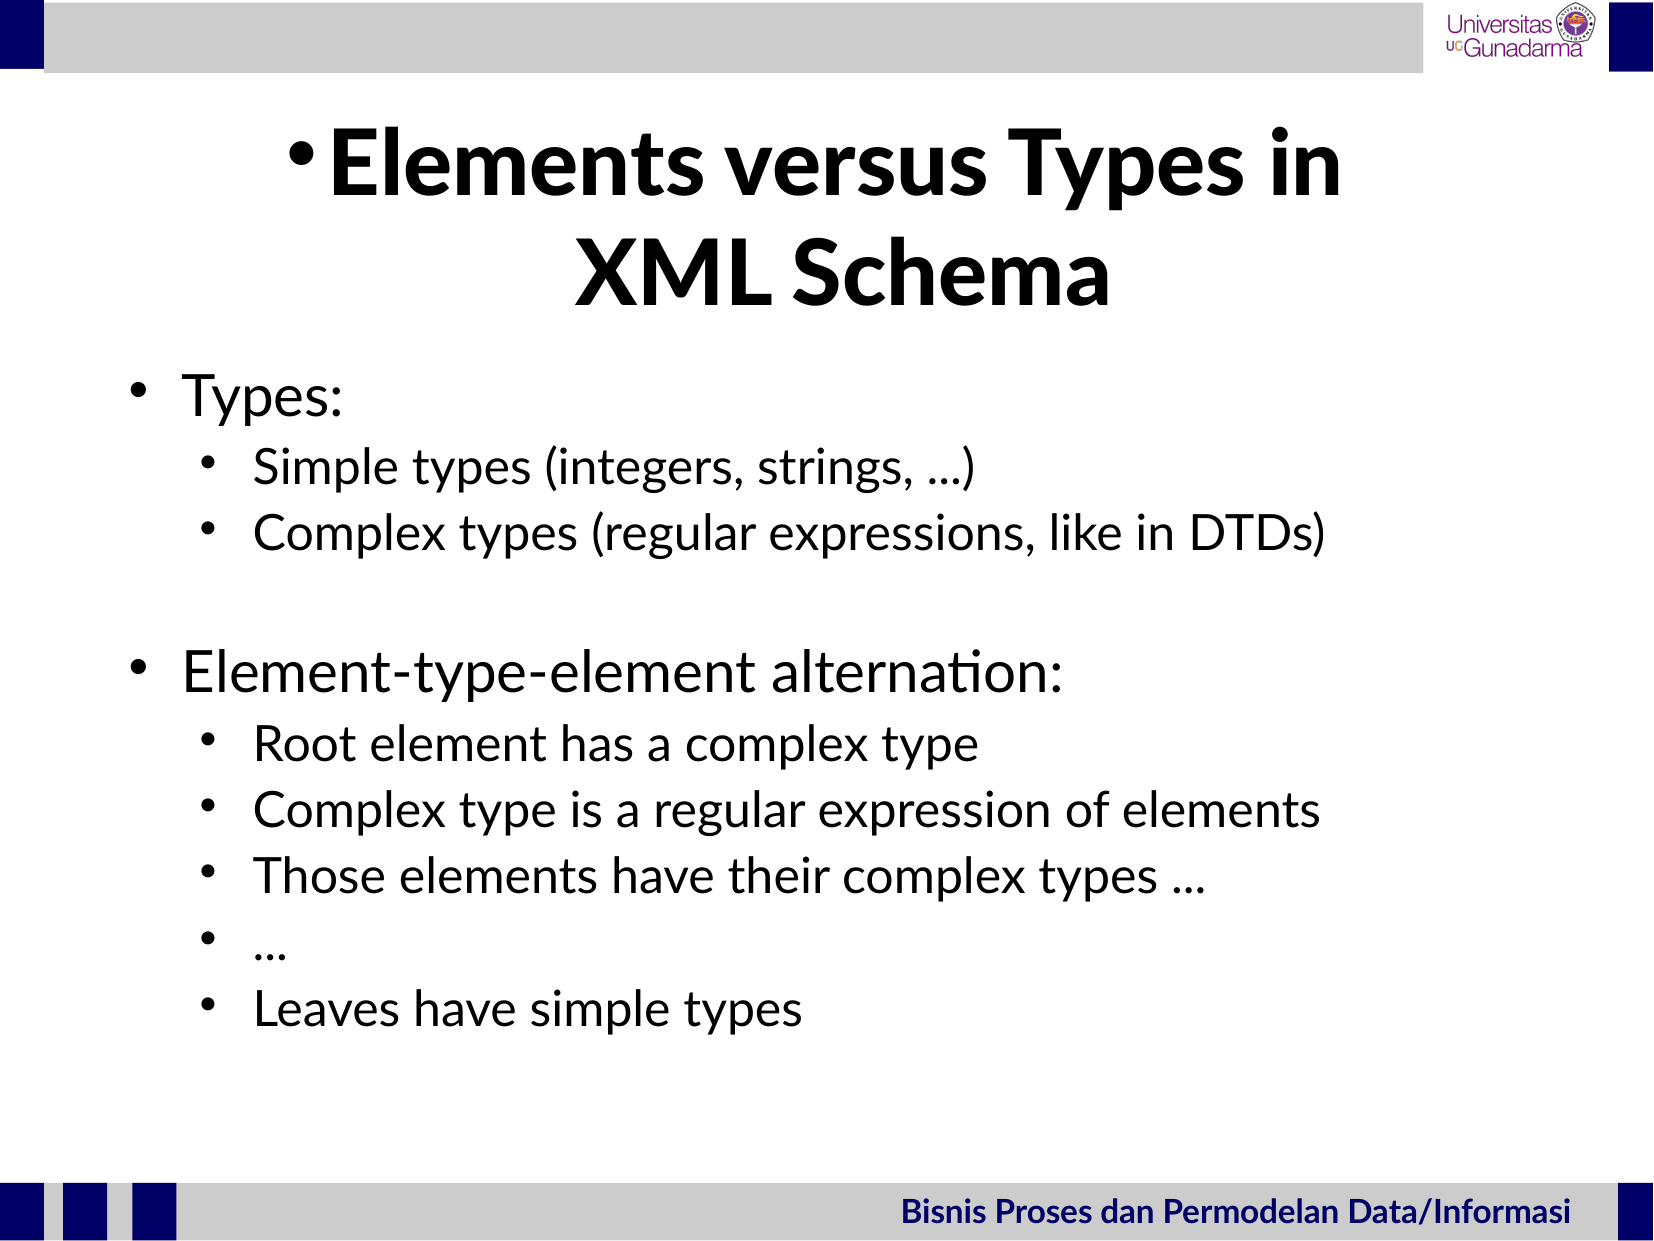

Elements versus Types in
XML Schema
Types:
Simple types (integers, strings, ...)
Complex types (regular expressions, like in DTDs)

Element-type-element alternation:
Root element has a complex type
Complex type is a regular expression of elements
Those elements have their complex types ...
...
Leaves have simple types